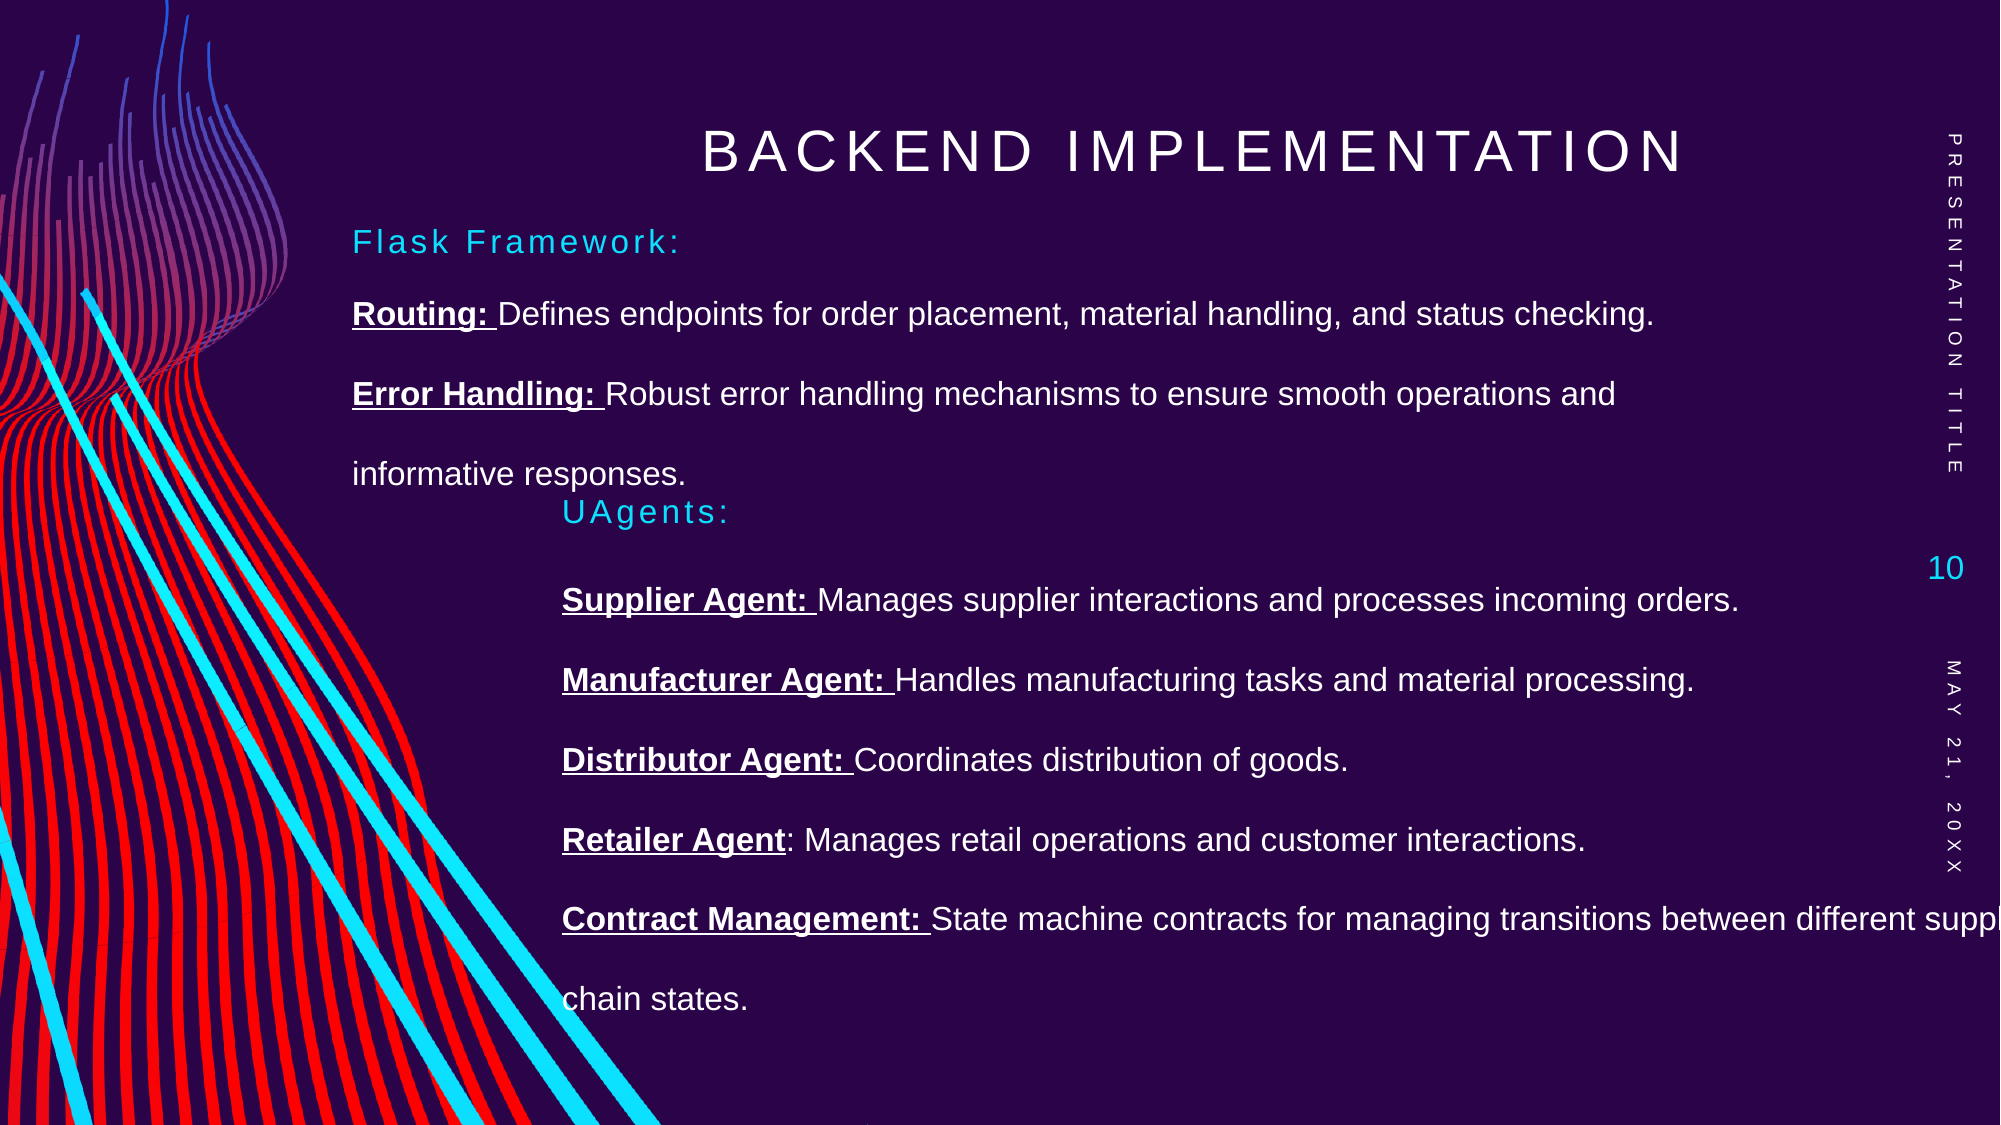

# Backend Implementation
Flask Framework:
PRESENTATION TITLE
Routing: Defines endpoints for order placement, material handling, and status checking.
Error Handling: Robust error handling mechanisms to ensure smooth operations and informative responses.
UAgents:
10
Supplier Agent: Manages supplier interactions and processes incoming orders.
Manufacturer Agent: Handles manufacturing tasks and material processing.
Distributor Agent: Coordinates distribution of goods.
Retailer Agent: Manages retail operations and customer interactions.
Contract Management: State machine contracts for managing transitions between different supply chain states.
May 21, 20XX